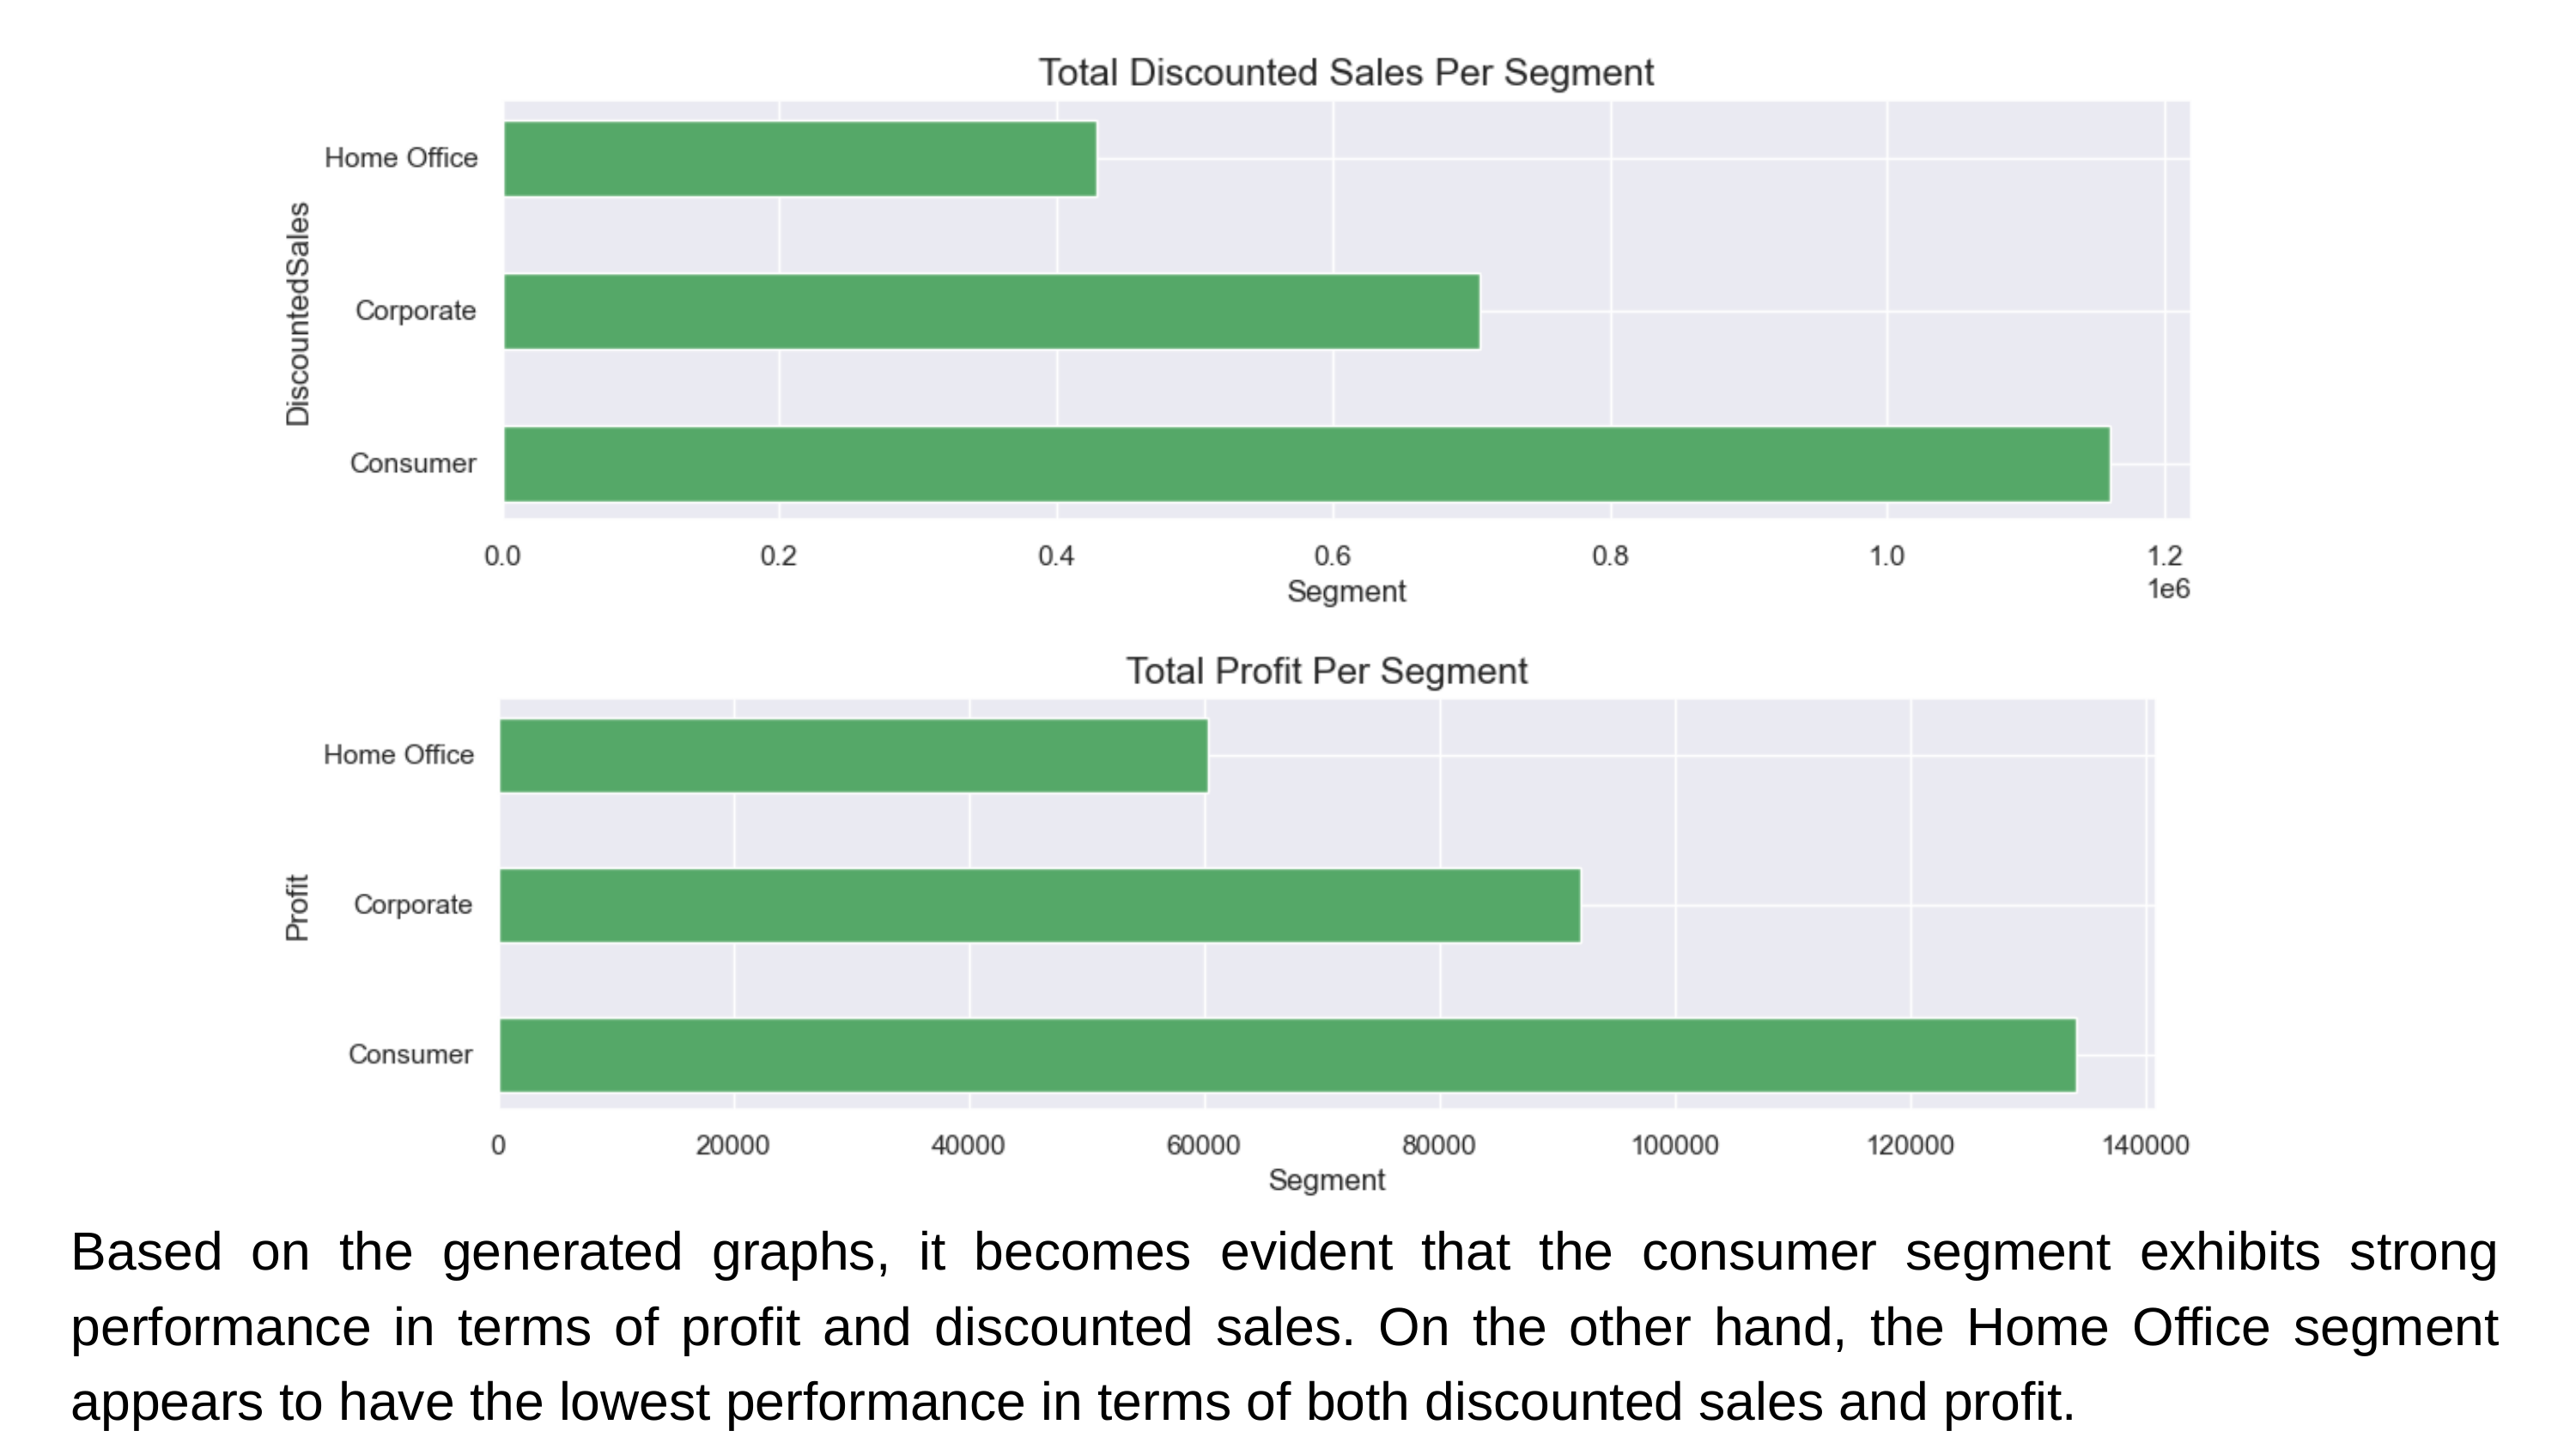

Based on the generated graphs, it becomes evident that the consumer segment exhibits strong performance in terms of profit and discounted sales. On the other hand, the Home Office segment appears to have the lowest performance in terms of both discounted sales and profit.